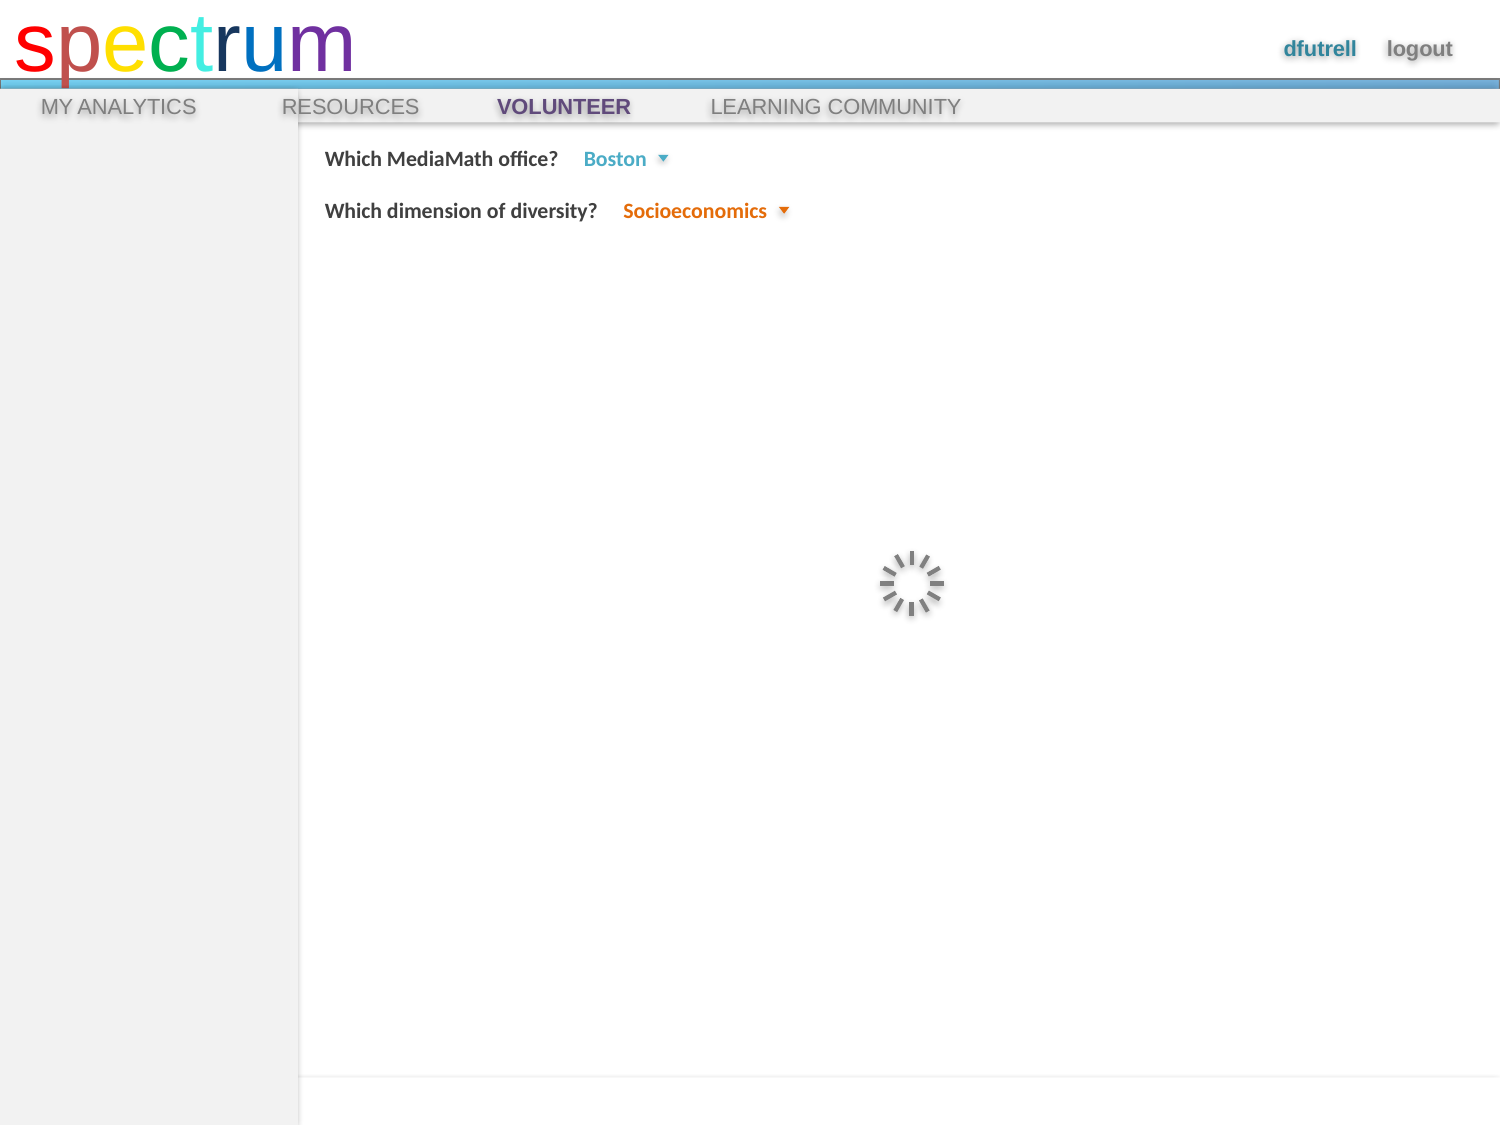

MY ANALYTICS
RESOURCES
VOLUNTEER
LEARNING COMMUNITY

Which MediaMath office?     Boston

Which dimension of diversity?     Socioeconomics